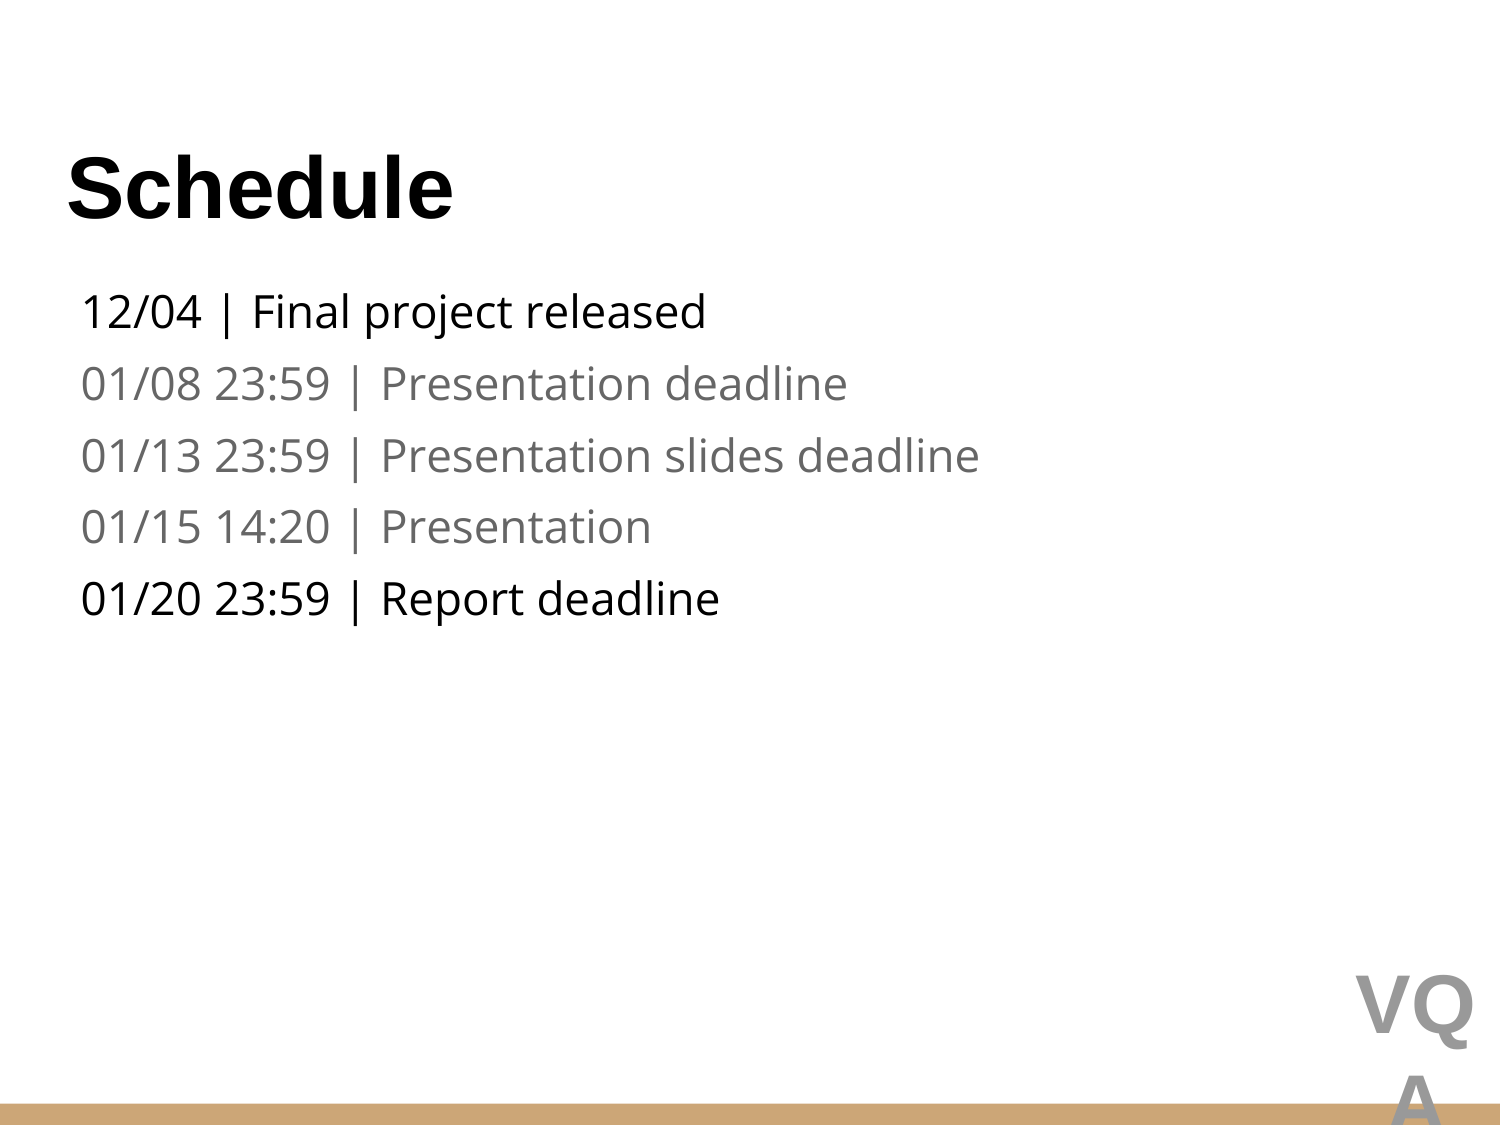

# Schedule
12/04 | Final project released
01/08 23:59 | Presentation deadline
01/13 23:59 | Presentation slides deadline
01/15 14:20 | Presentation
01/20 23:59 | Report deadline
VQA